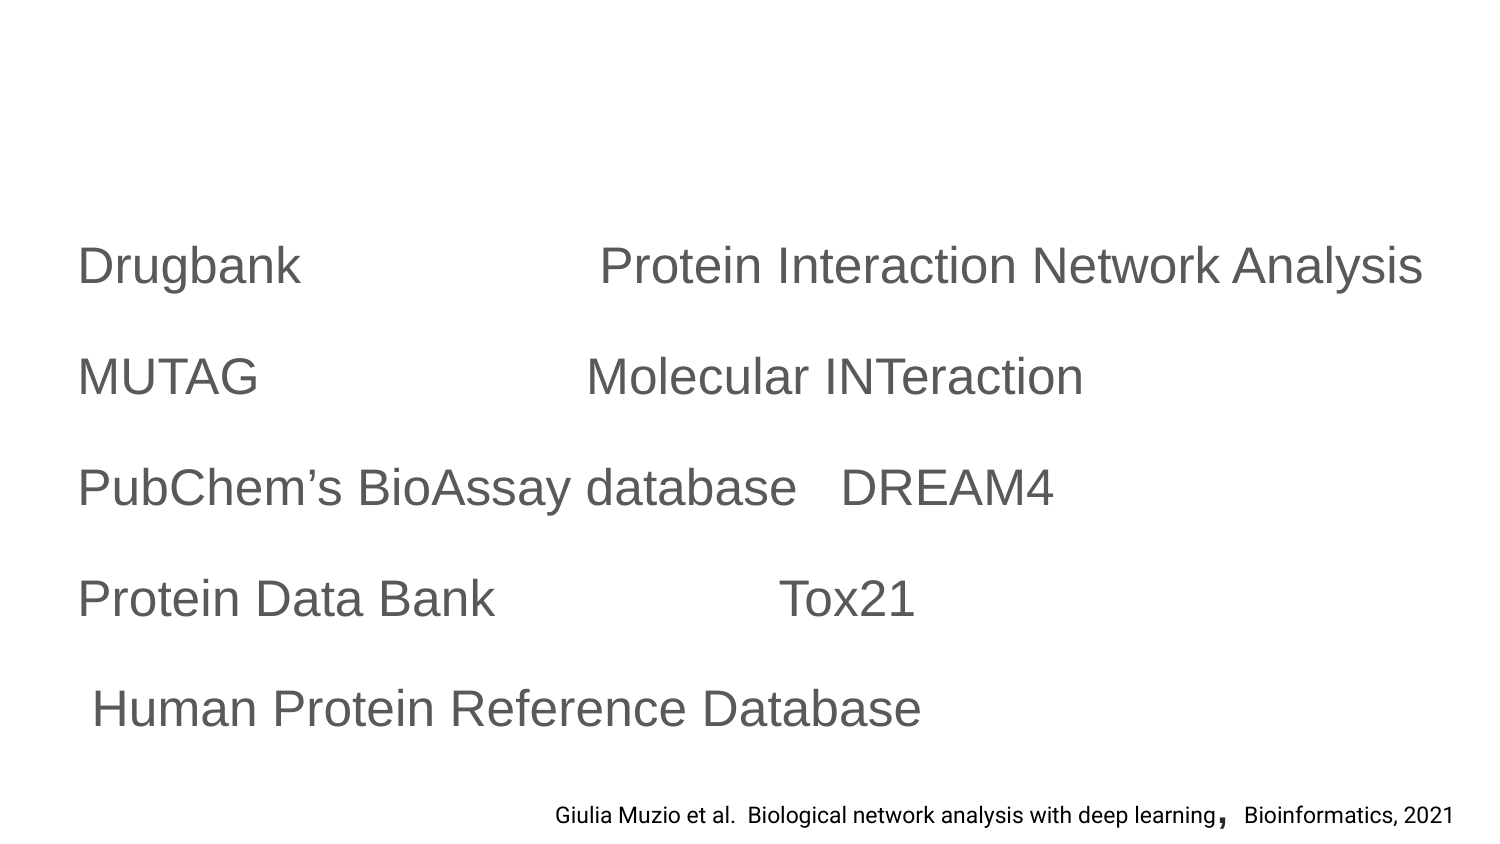

# Popular Datasets
Drugbank                     Protein Interaction Network Analysis
MUTAG                       Molecular INTeraction
PubChem’s BioAssay database   DREAM4
Protein Data Bank                    Tox21
 Human Protein Reference Database

Giulia Muzio et al.  Biological network analysis with deep learning,  Bioinformatics, 2021